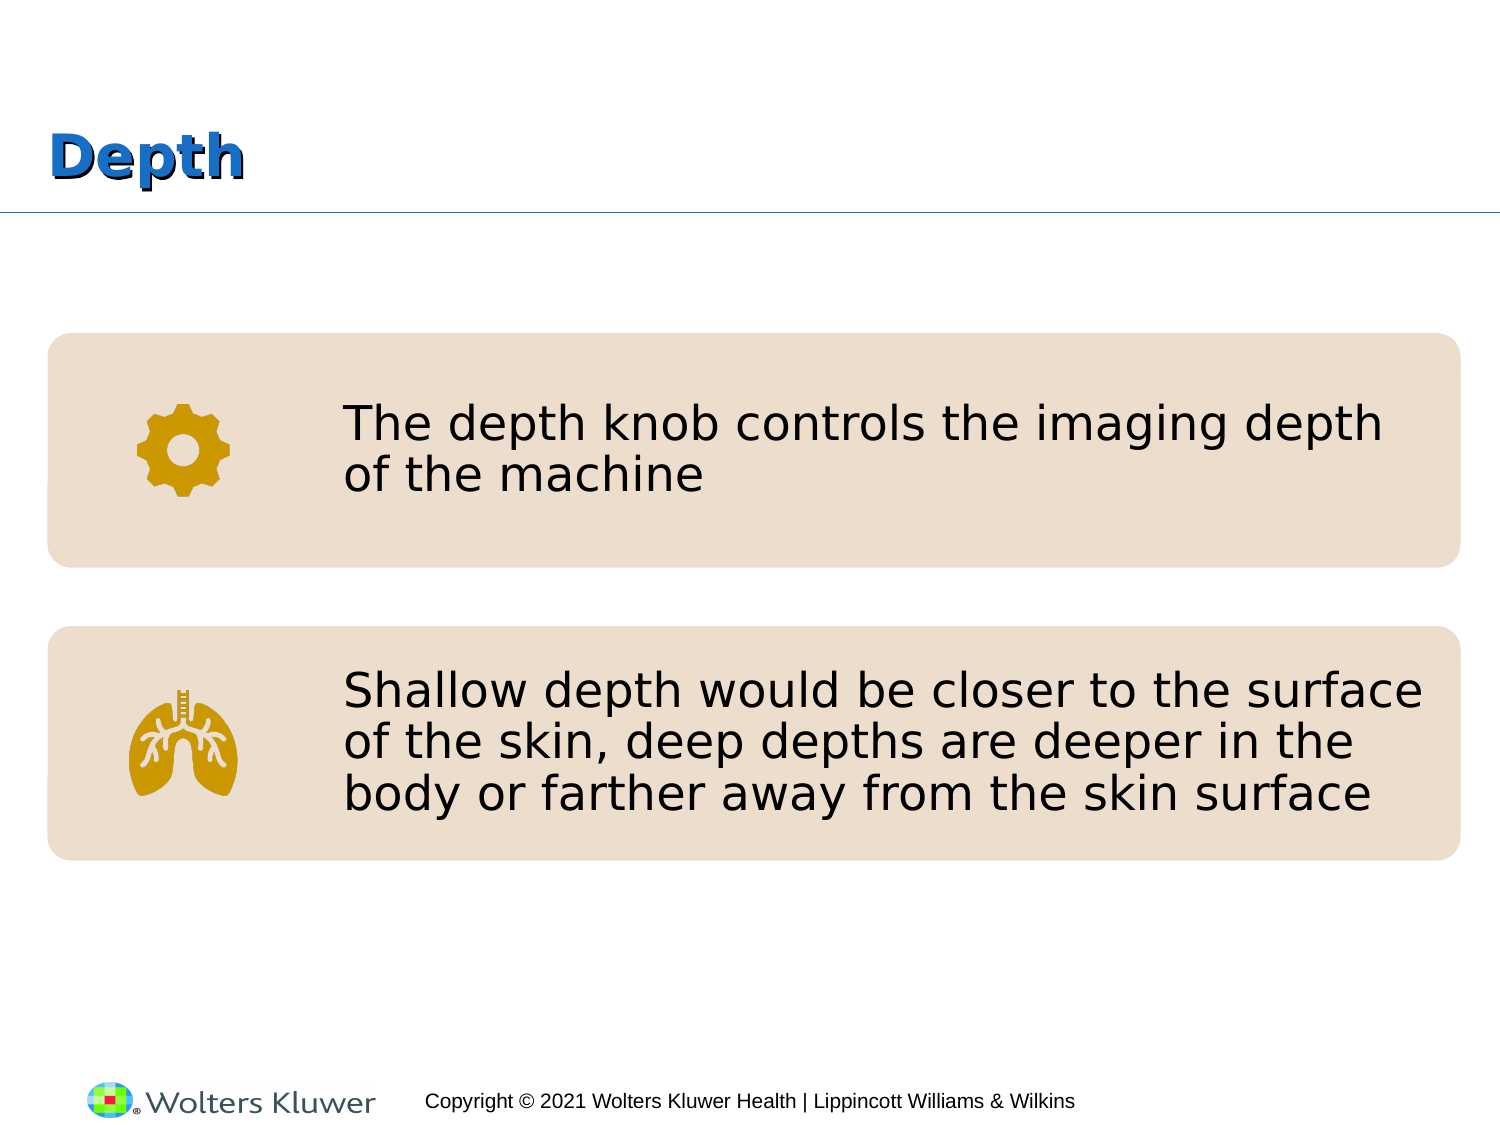

# Depth
The depth knob controls the imaging depth of the machine
Shallow depth would be closer to the surface of the skin, deep depths are deeper in the body or farther away from the skin surface